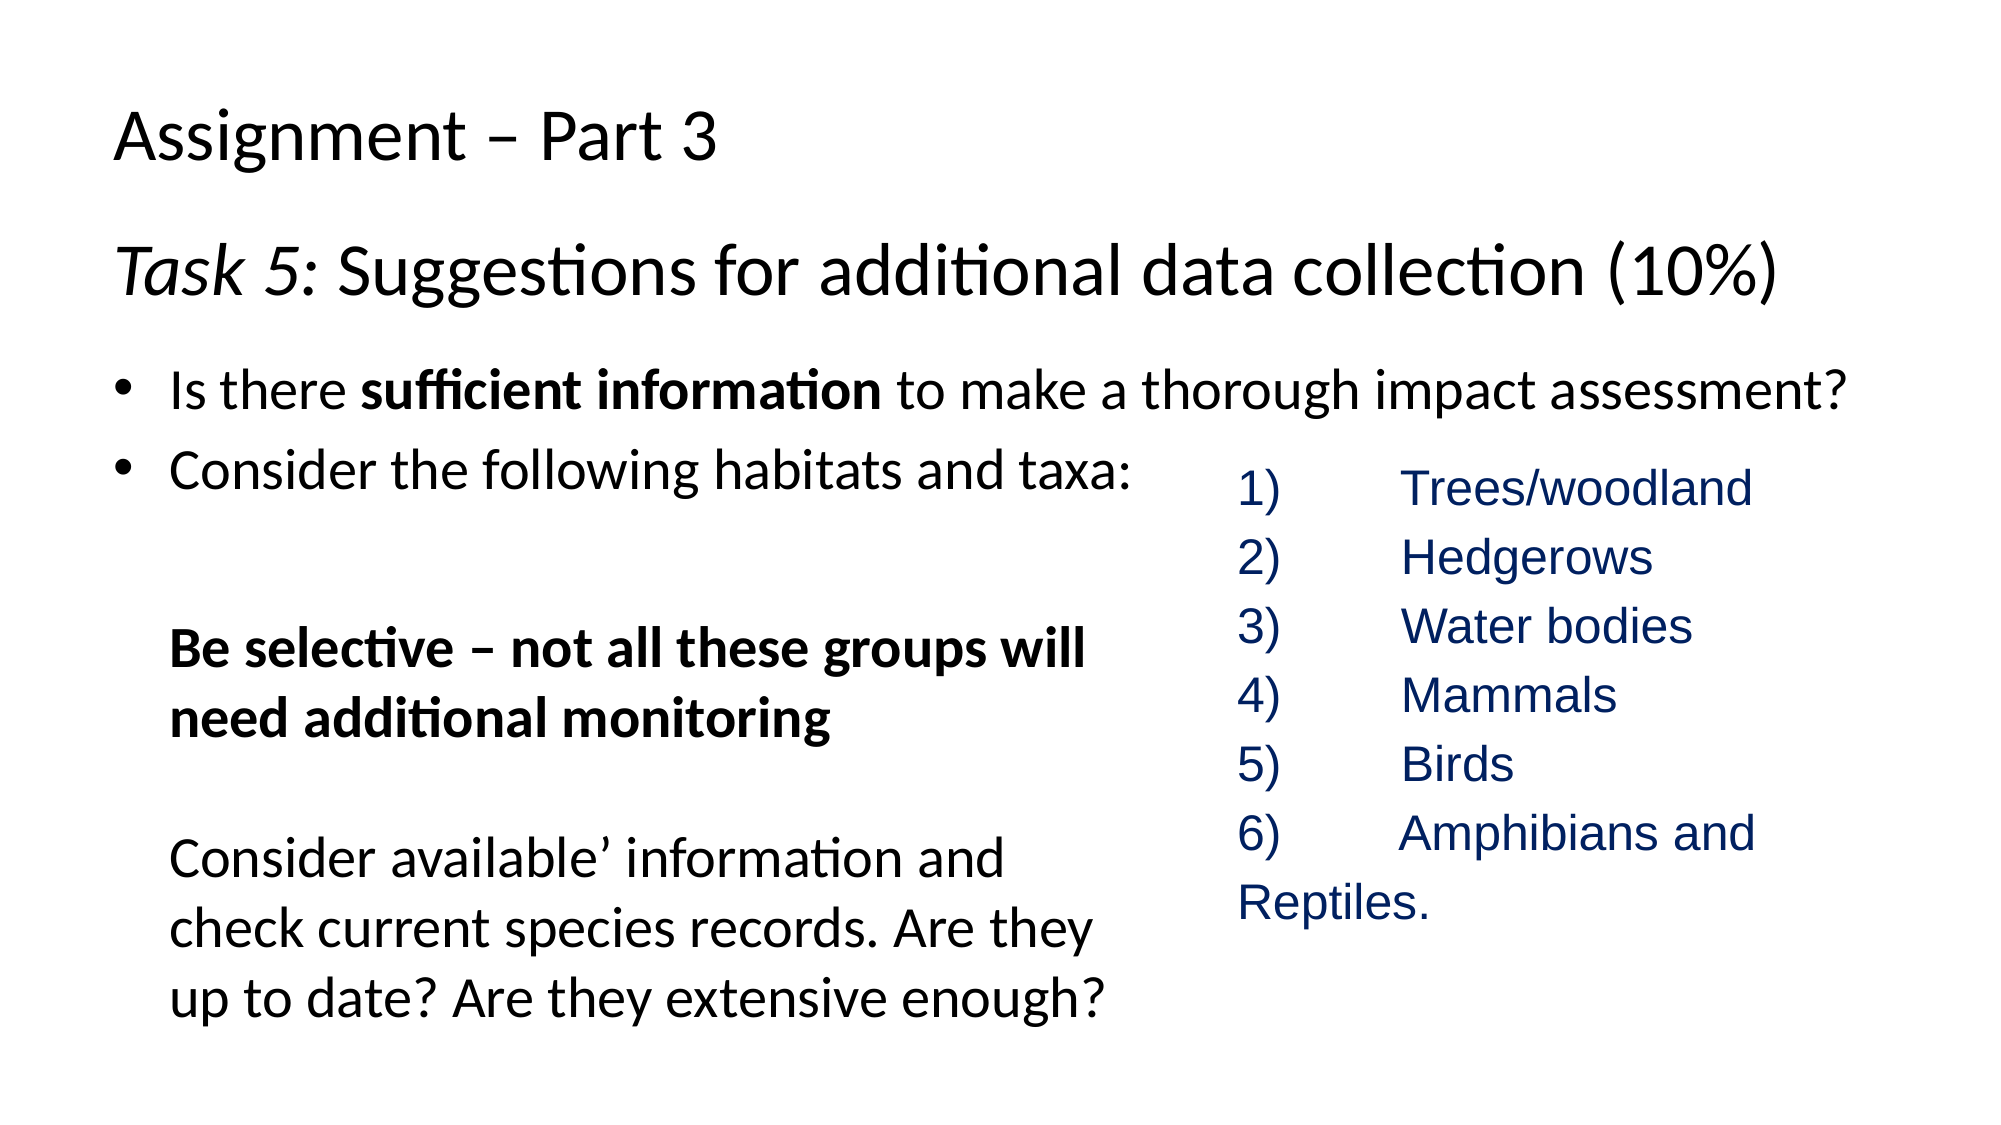

Assignment – Part 3
Task 5: Suggestions for additional data collection (10%)

Is there sufficient information to make a thorough impact assessment?
Consider the following habitats and taxa:
1)	 Trees/woodland
2)	 Hedgerows
3)	 Water bodies
4) 	 Mammals
5) 	 Birds
6) 	 Amphibians and Reptiles.
Be selective – not all these groups will need additional monitoring

Consider available’ information and check current species records. Are they up to date? Are they extensive enough?